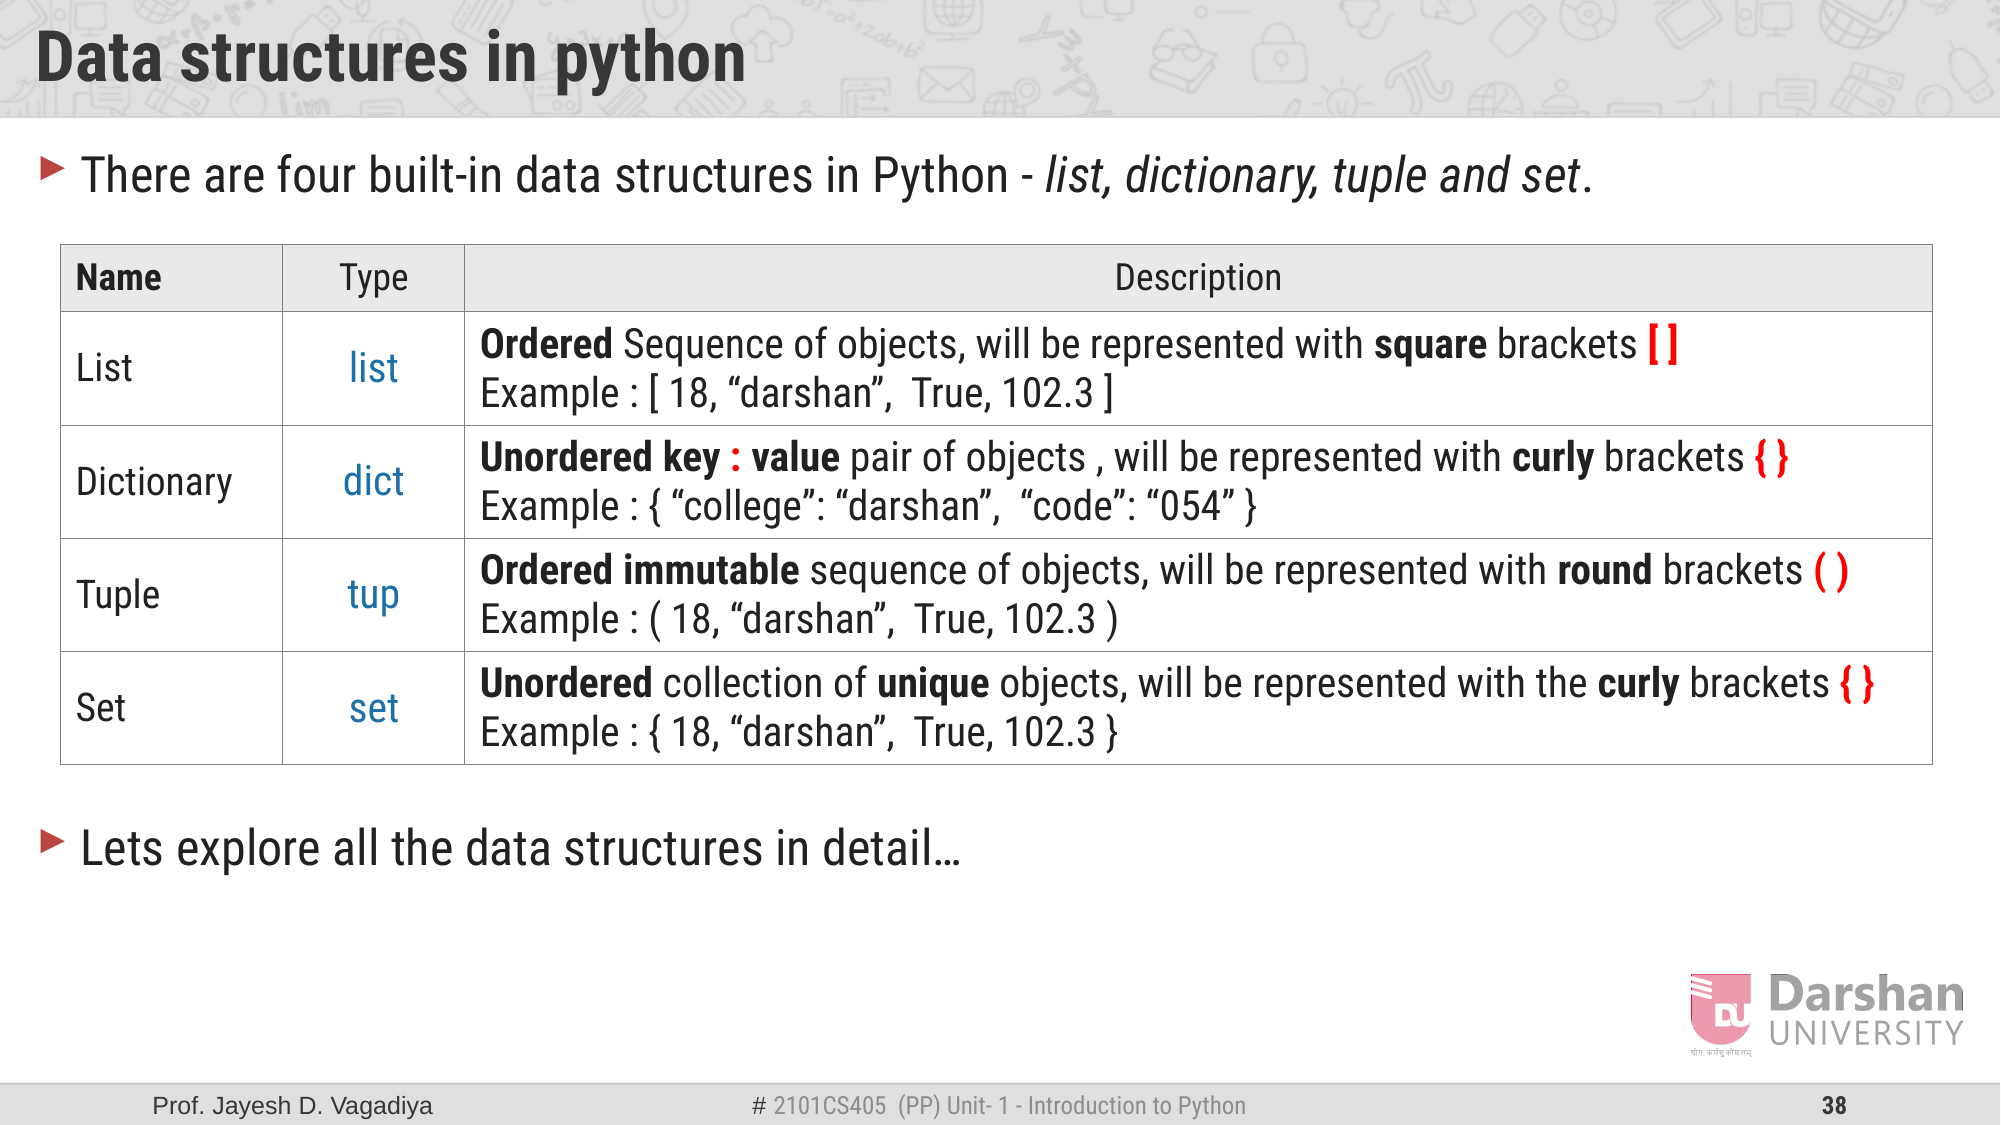

# Data structures in python
There are four built-in data structures in Python - list, dictionary, tuple and set.

Lets explore all the data structures in detail…
| Name | Type | Description |
| --- | --- | --- |
| List | list | Ordered Sequence of objects, will be represented with square brackets [ ] Example : [ 18, “darshan”, True, 102.3 ] |
| Dictionary | dict | Unordered key : value pair of objects , will be represented with curly brackets { } Example : { “college”: “darshan”, “code”: “054” } |
| Tuple | tup | Ordered immutable sequence of objects, will be represented with round brackets ( ) Example : ( 18, “darshan”, True, 102.3 ) |
| Set | set | Unordered collection of unique objects, will be represented with the curly brackets { } Example : { 18, “darshan”, True, 102.3 } |